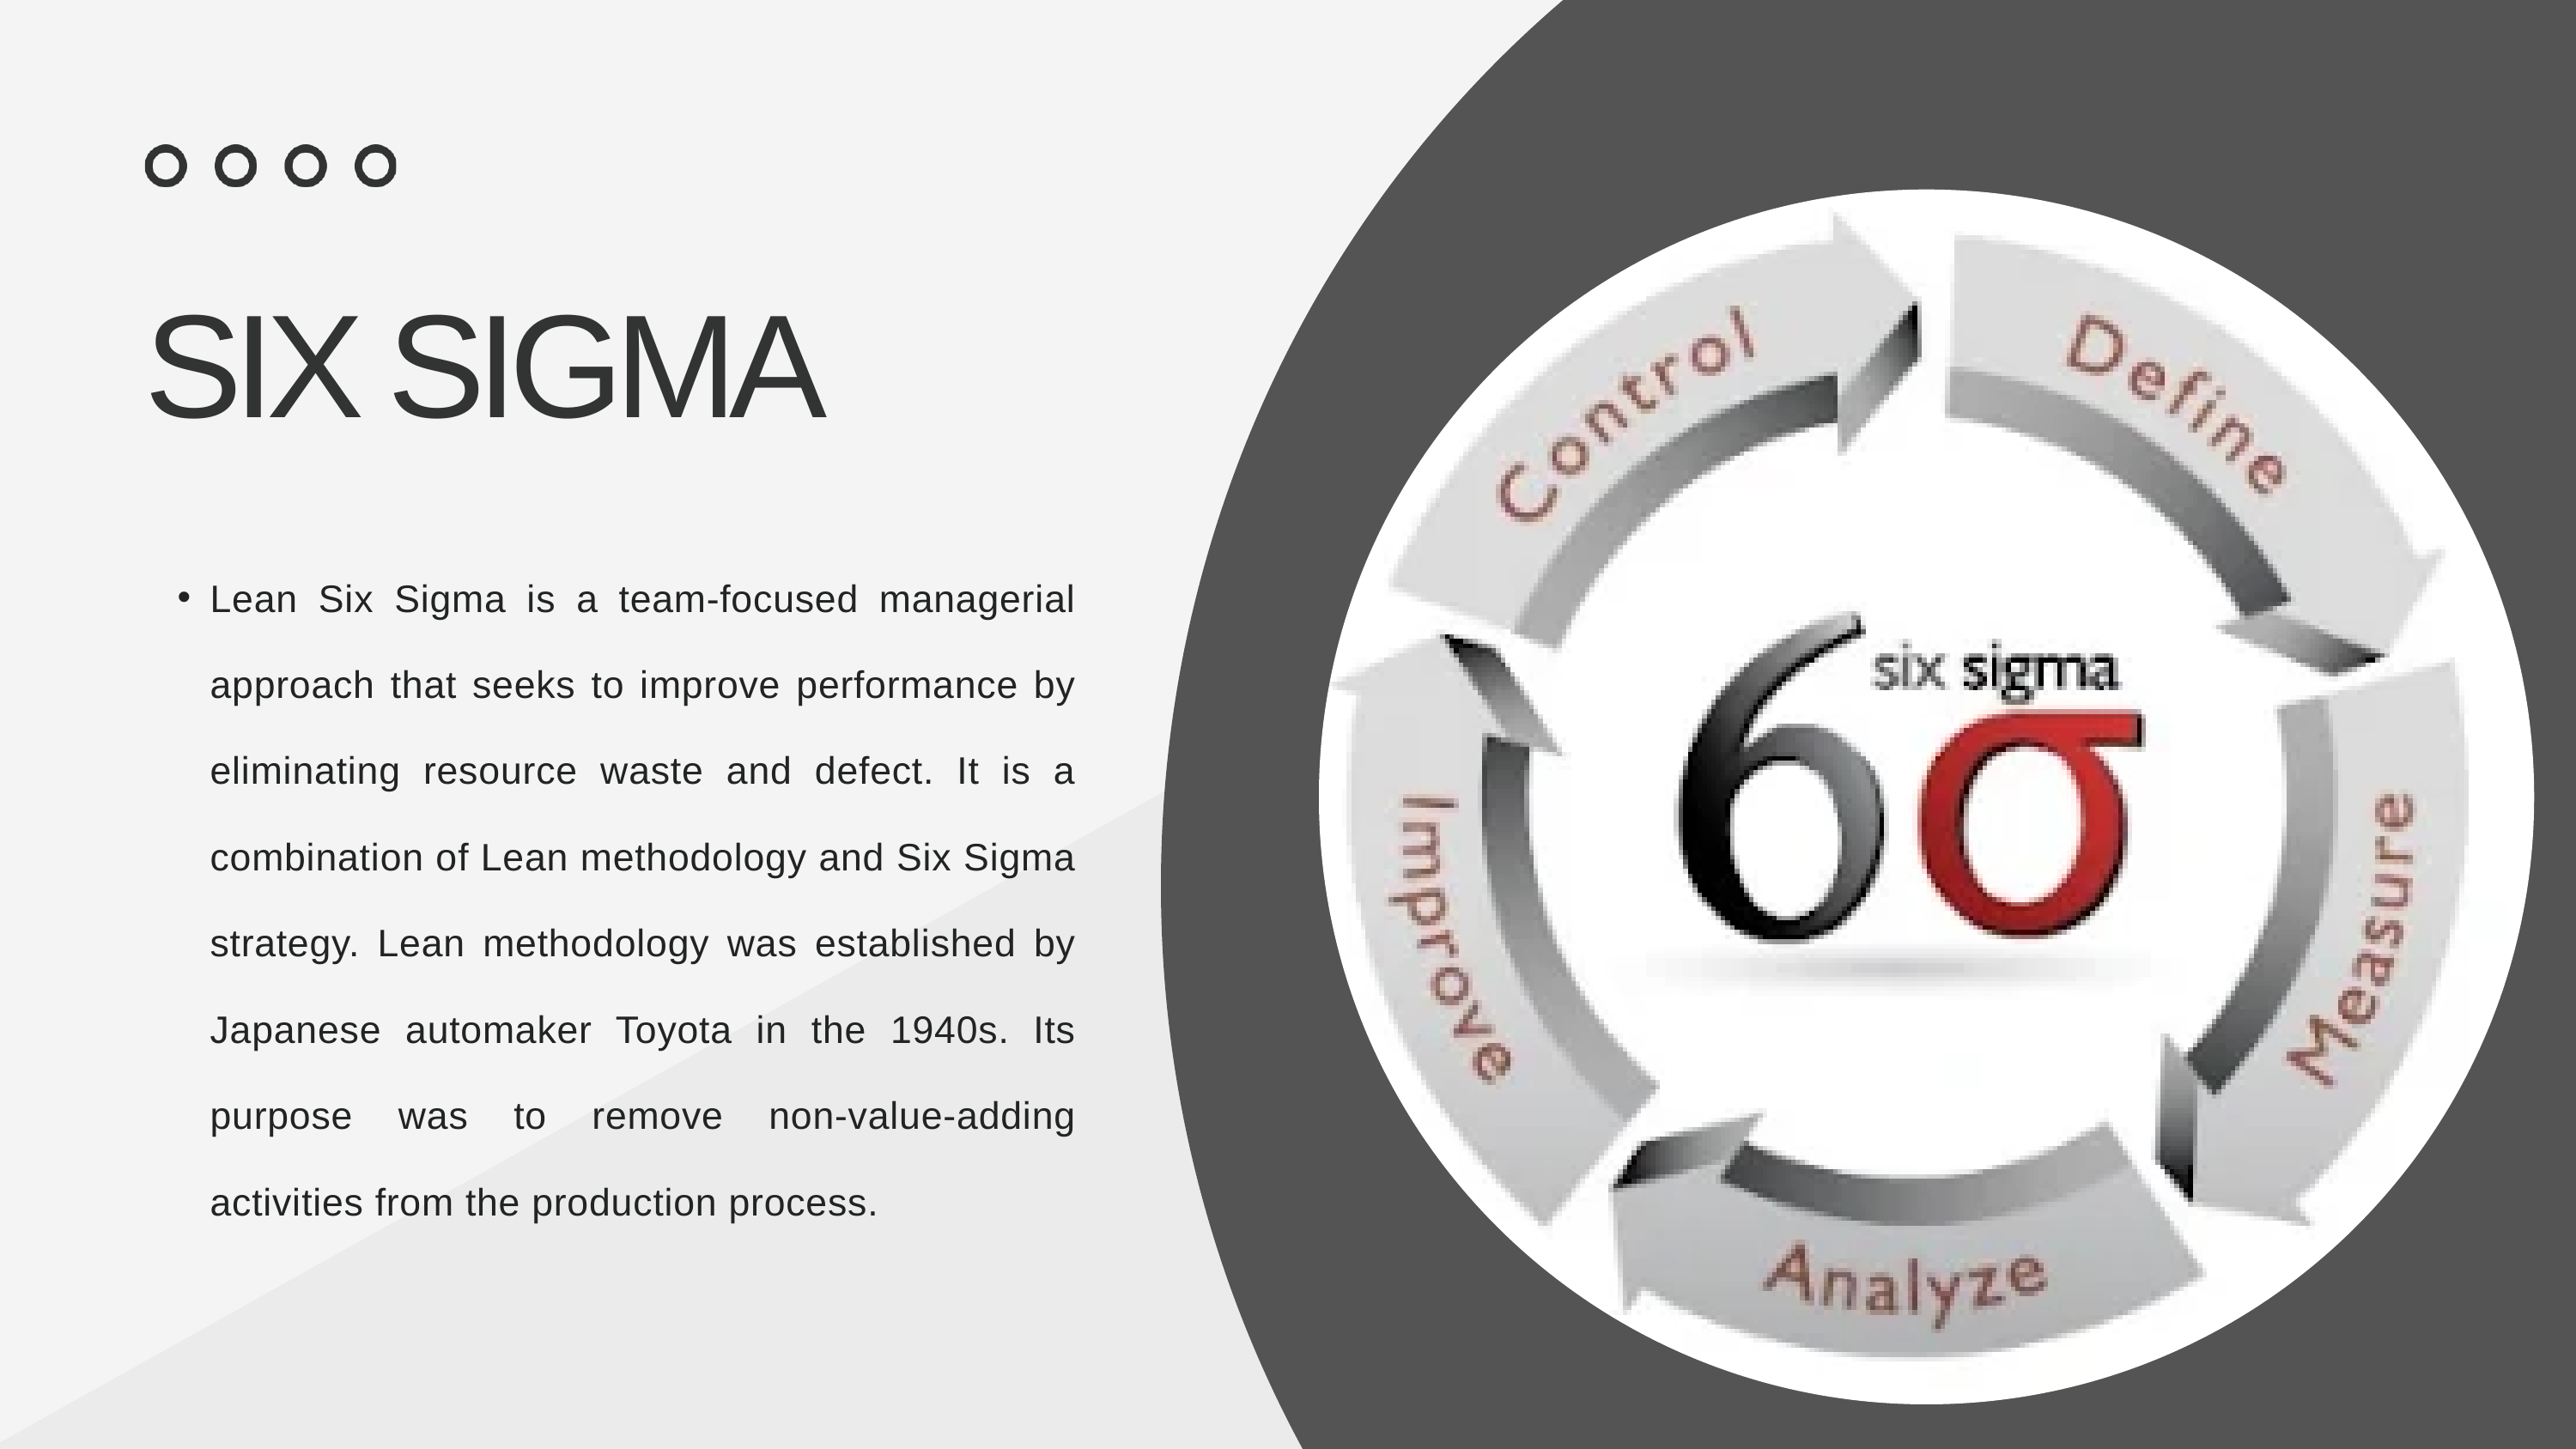

SIX SIGMA
Lean Six Sigma is a team-focused managerial approach that seeks to improve performance by eliminating resource waste and defect. It is a combination of Lean methodology and Six Sigma strategy. Lean methodology was established by Japanese automaker Toyota in the 1940s. Its purpose was to remove non-value-adding activities from the production process.